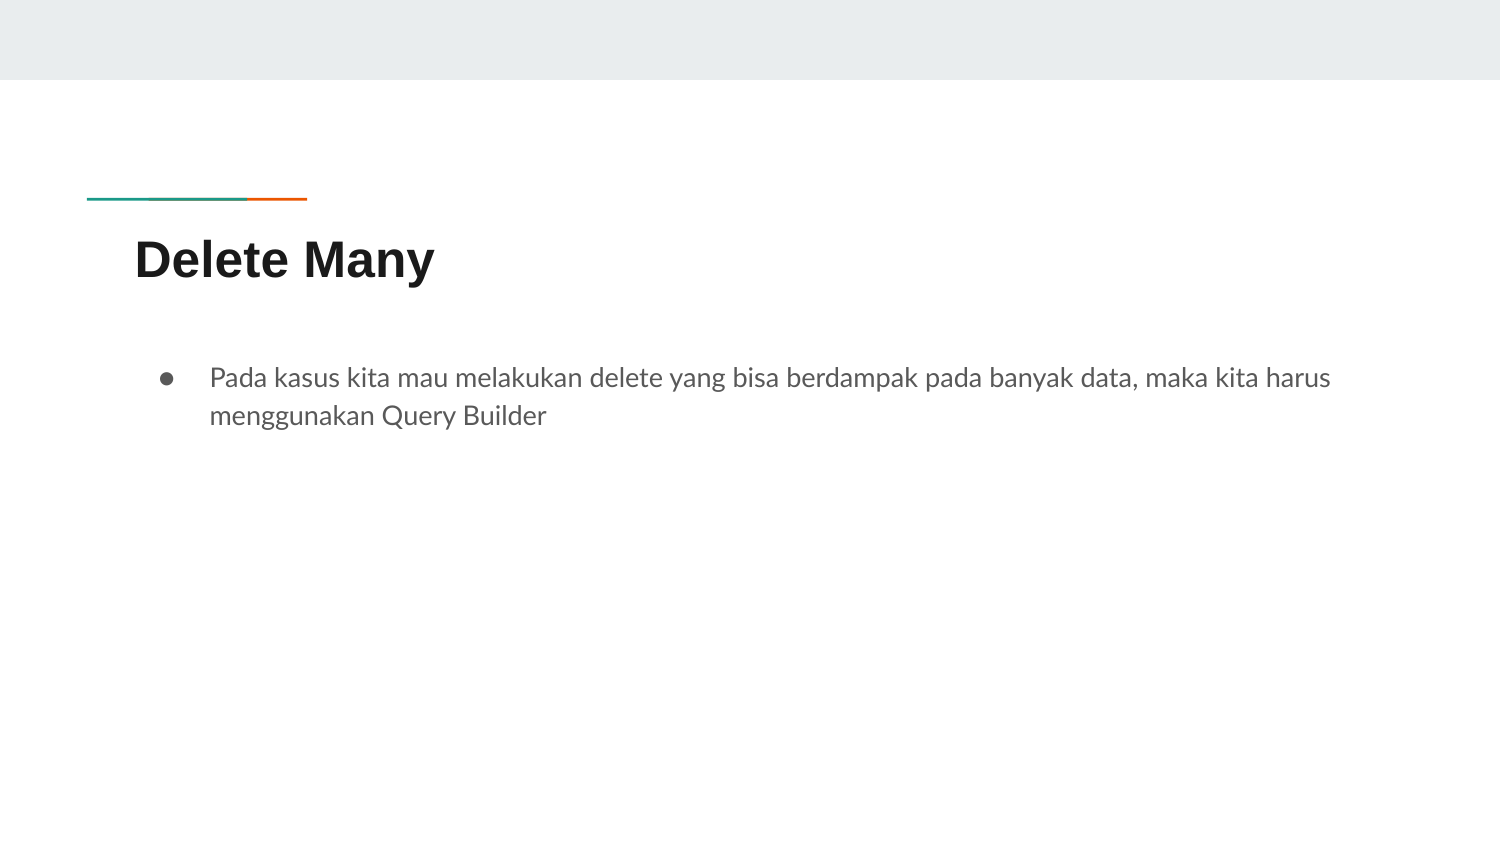

# Delete Many
Pada kasus kita mau melakukan delete yang bisa berdampak pada banyak data, maka kita harus menggunakan Query Builder